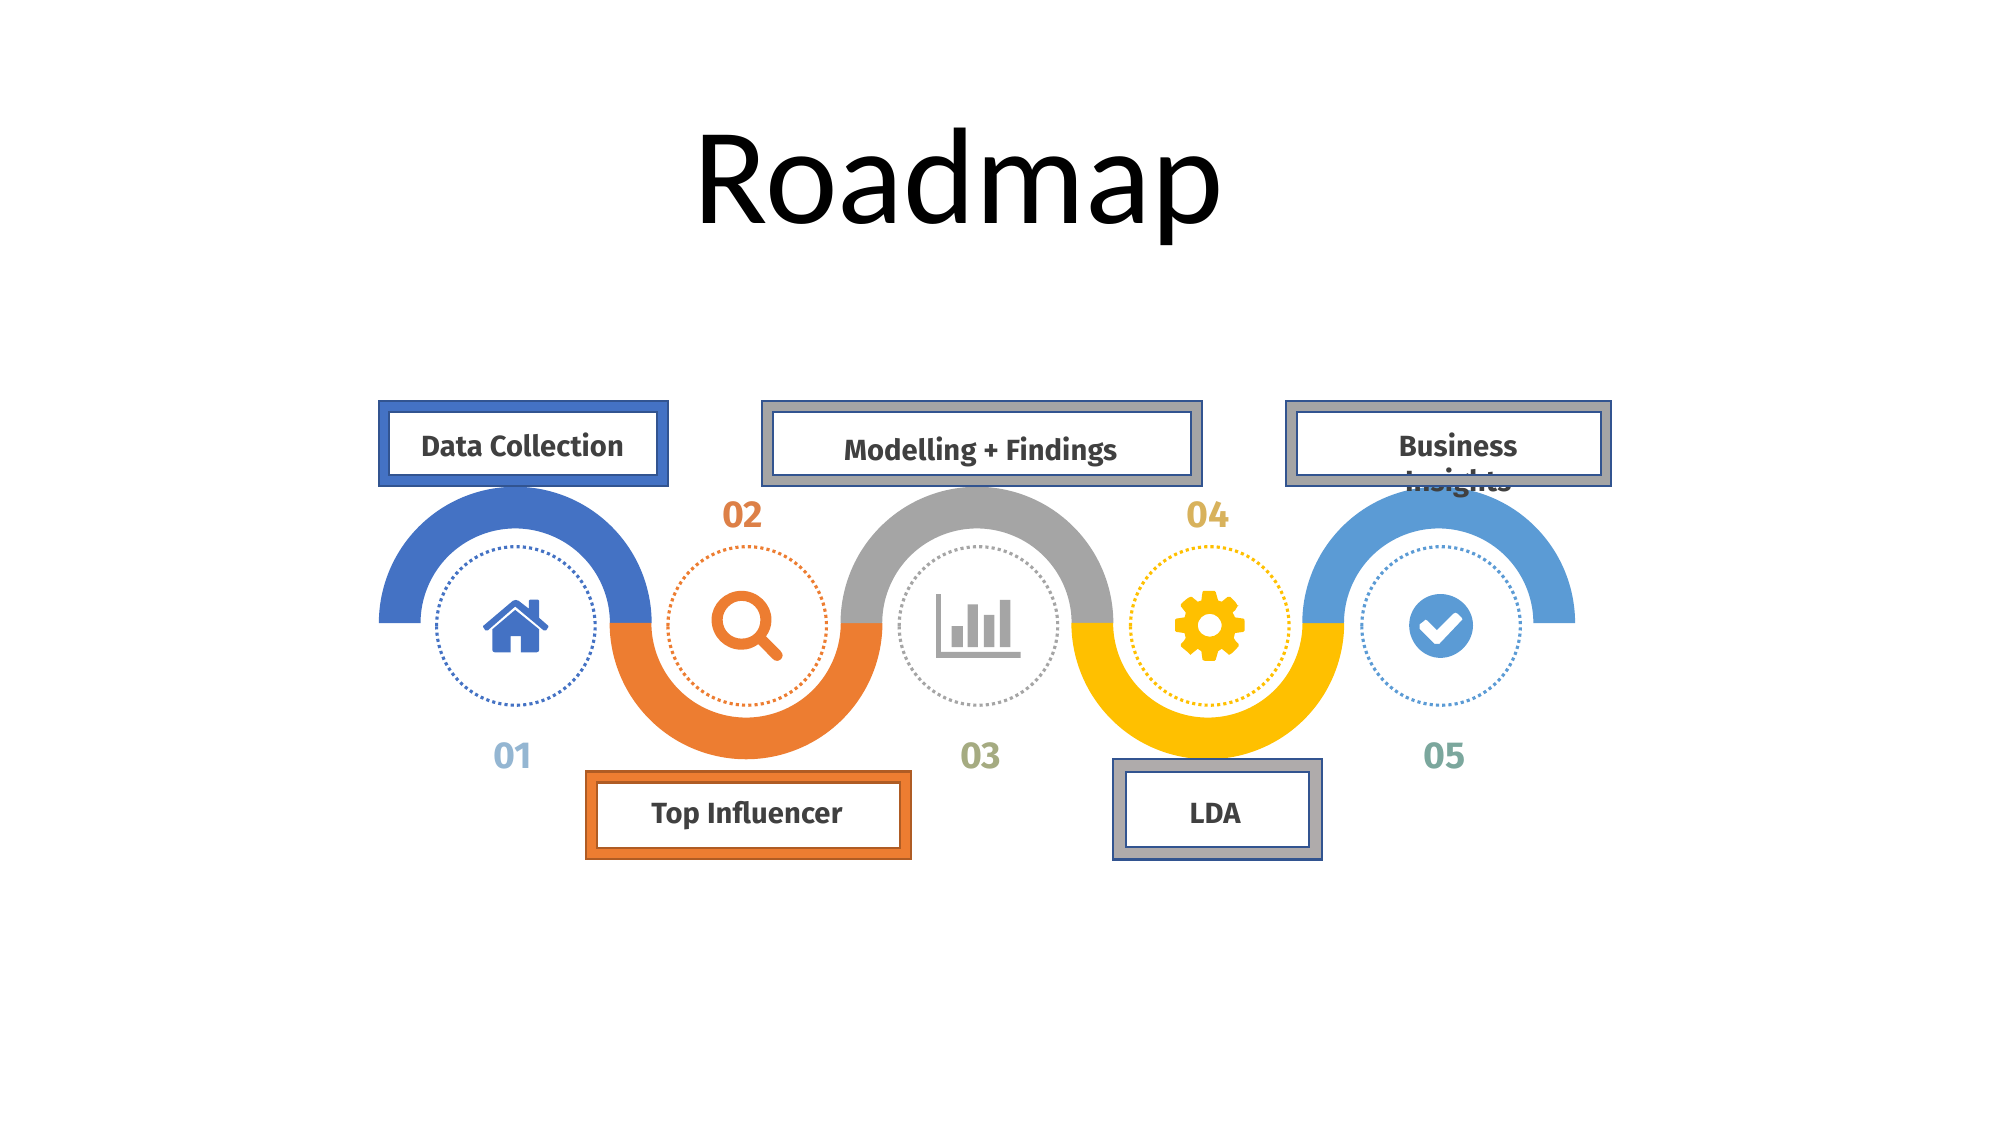

# Roadmap

Data Collection
Business Insights
Modelling + Findings

02
04

01
03
05

Top Influencer
LDA